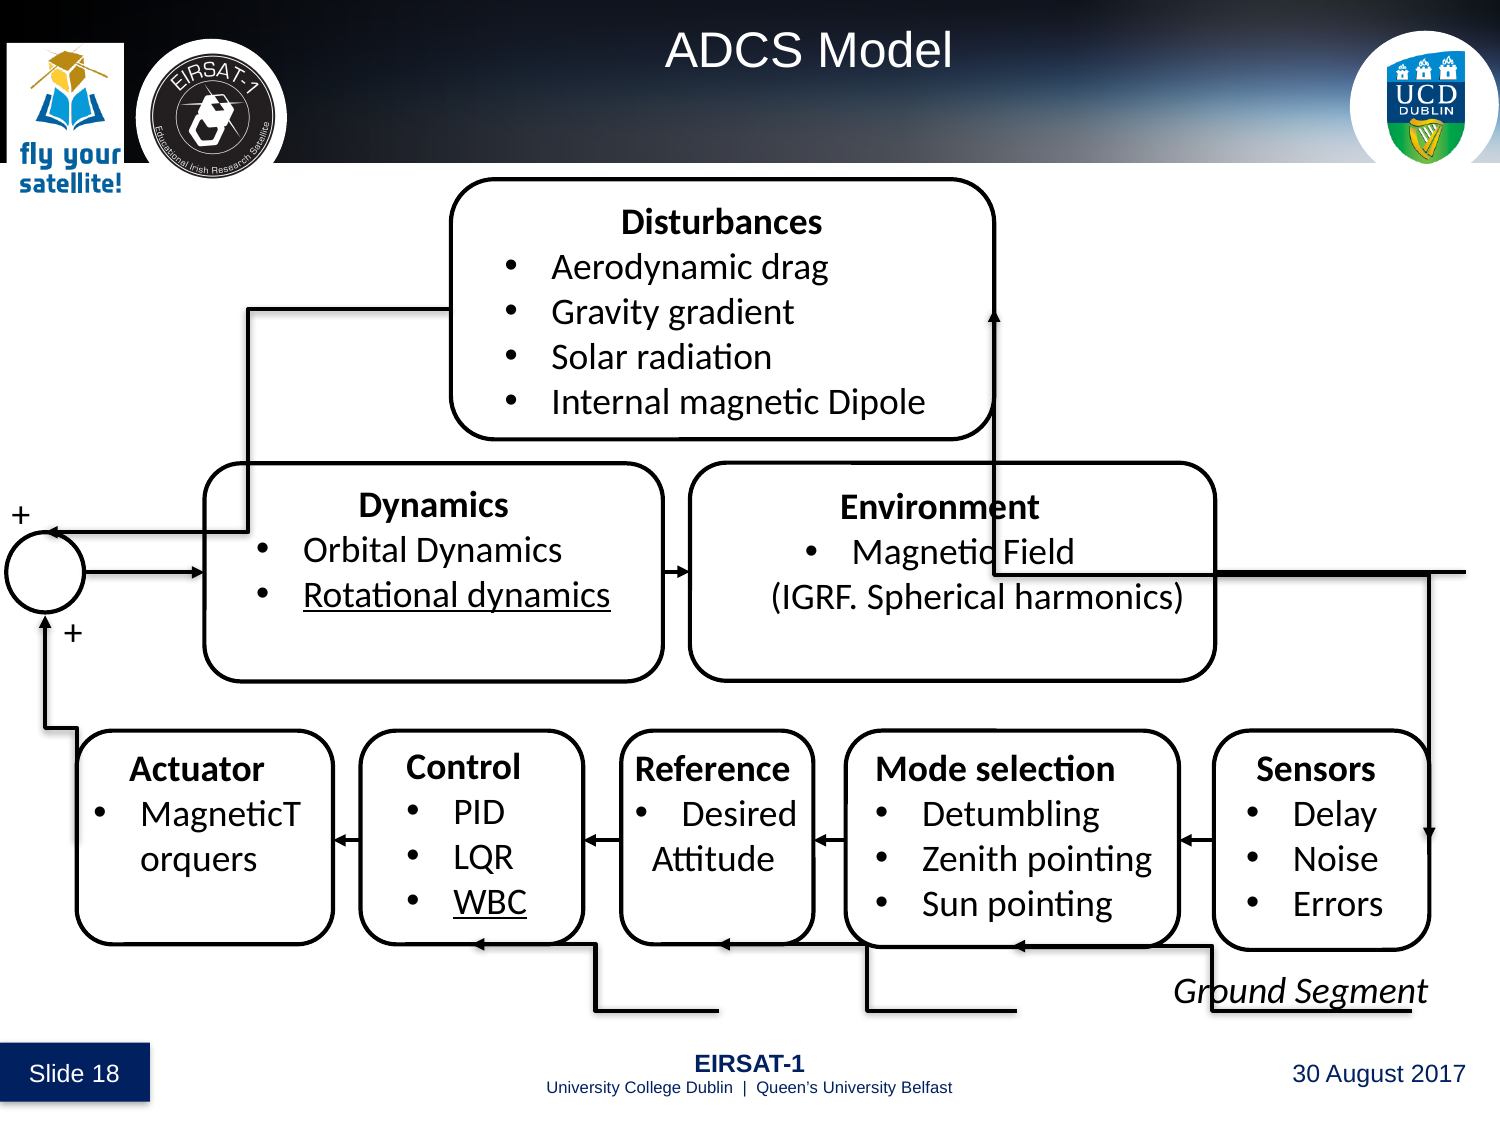

# ADCS Model

Disturbances
Aerodynamic drag
Gravity gradient
Solar radiation
Internal magnetic Dipole

Dynamics
Orbital Dynamics
Rotational dynamics
Environment
Magnetic Field
(IGRF. Spherical harmonics)

+

Control
PID
LQR
WBC
Actuator
MagneticTorquers
Reference
Desired
  Attitude
Mode selection
Detumbling
Zenith pointing
Sun pointing
Sensors
Delay
Noise
Errors
Ground Segment
+
  Slide 18
EIRSAT-1
University College Dublin  |  Queen’s University Belfast
30 August 2017